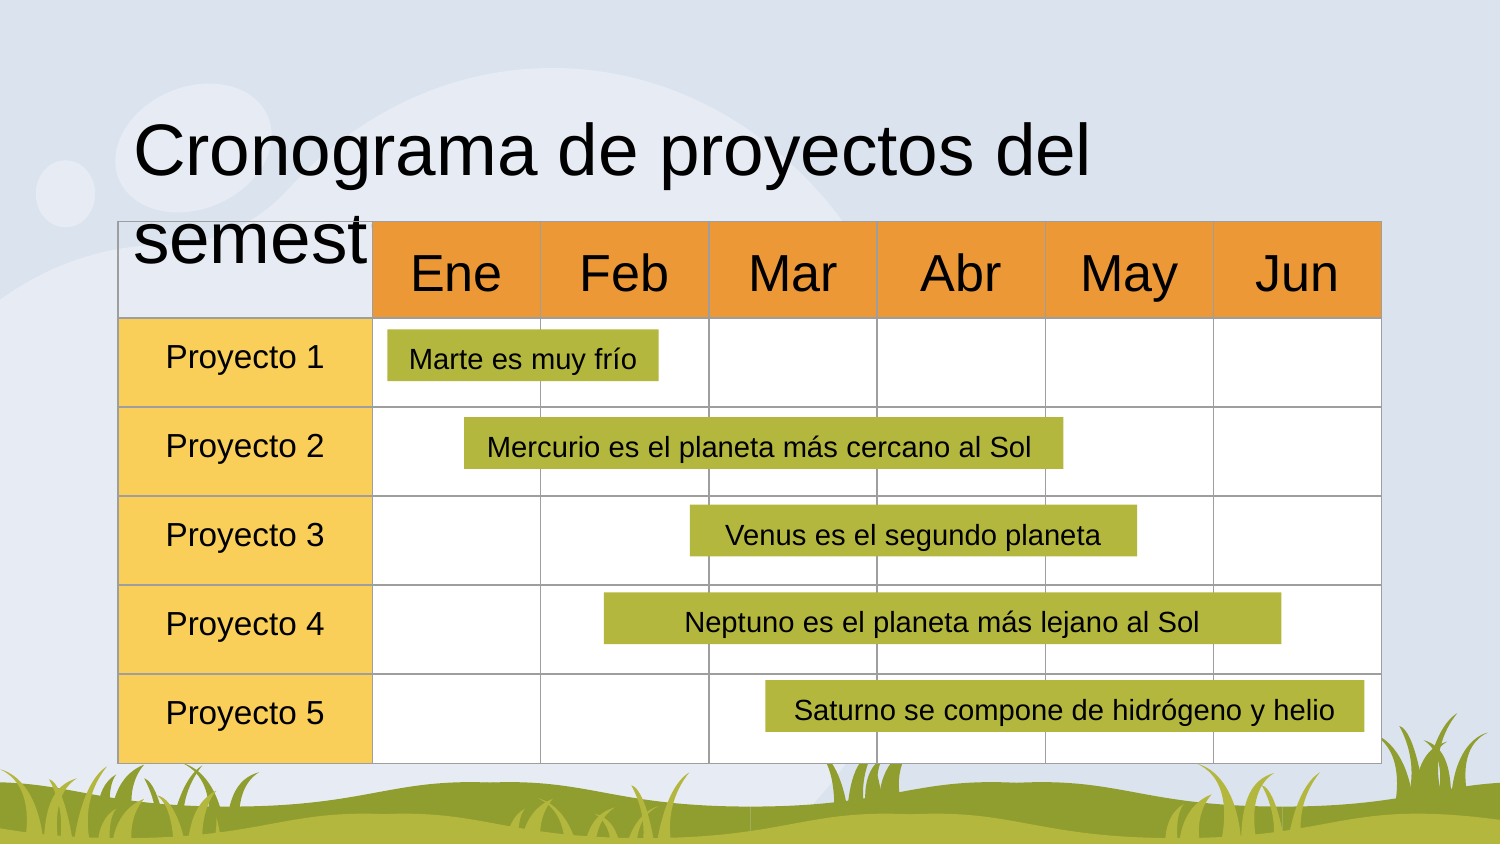

# Cronograma de proyectos del semestre
|  | Ene | Feb | Mar | Abr | May | Jun |
| --- | --- | --- | --- | --- | --- | --- |
| Proyecto 1 |  |  |  |  |  |  |
| Proyecto 2 |  |  |  |  |  |  |
| Proyecto 3 |  |  |  |  |  |  |
| Proyecto 4 |  |  |  |  |  |  |
| Proyecto 5 |  |  |  |  |  |  |
Marte es muy frío
Mercurio es el planeta más cercano al Sol
Venus es el segundo planeta
Neptuno es el planeta más lejano al Sol
Saturno se compone de hidrógeno y helio